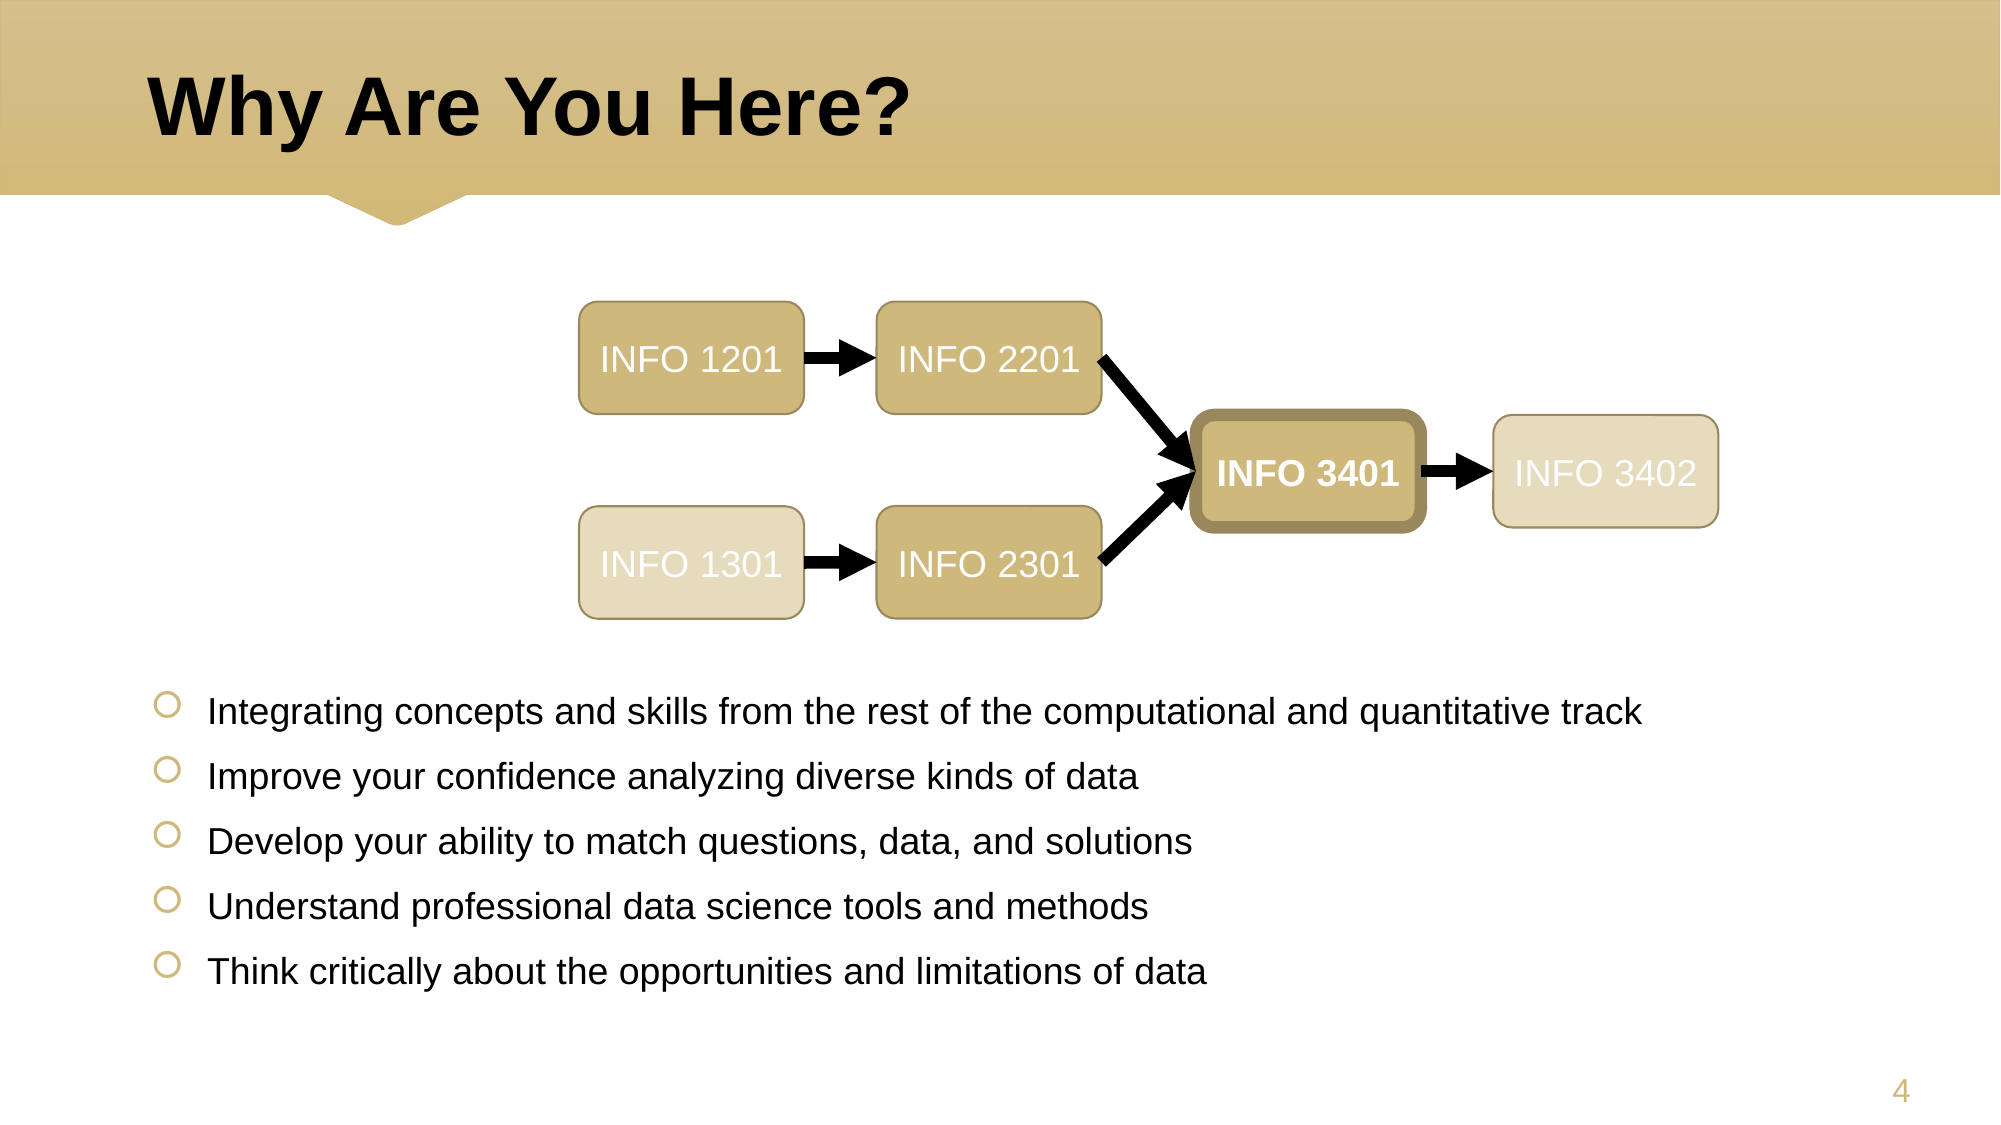

# Why Are You Here?
INFO 1201
INFO 2201
INFO 3401
INFO 3402
INFO 2301
INFO 1301
Integrating concepts and skills from the rest of the computational and quantitative track
Improve your confidence analyzing diverse kinds of data
Develop your ability to match questions, data, and solutions
Understand professional data science tools and methods
Think critically about the opportunities and limitations of data
4